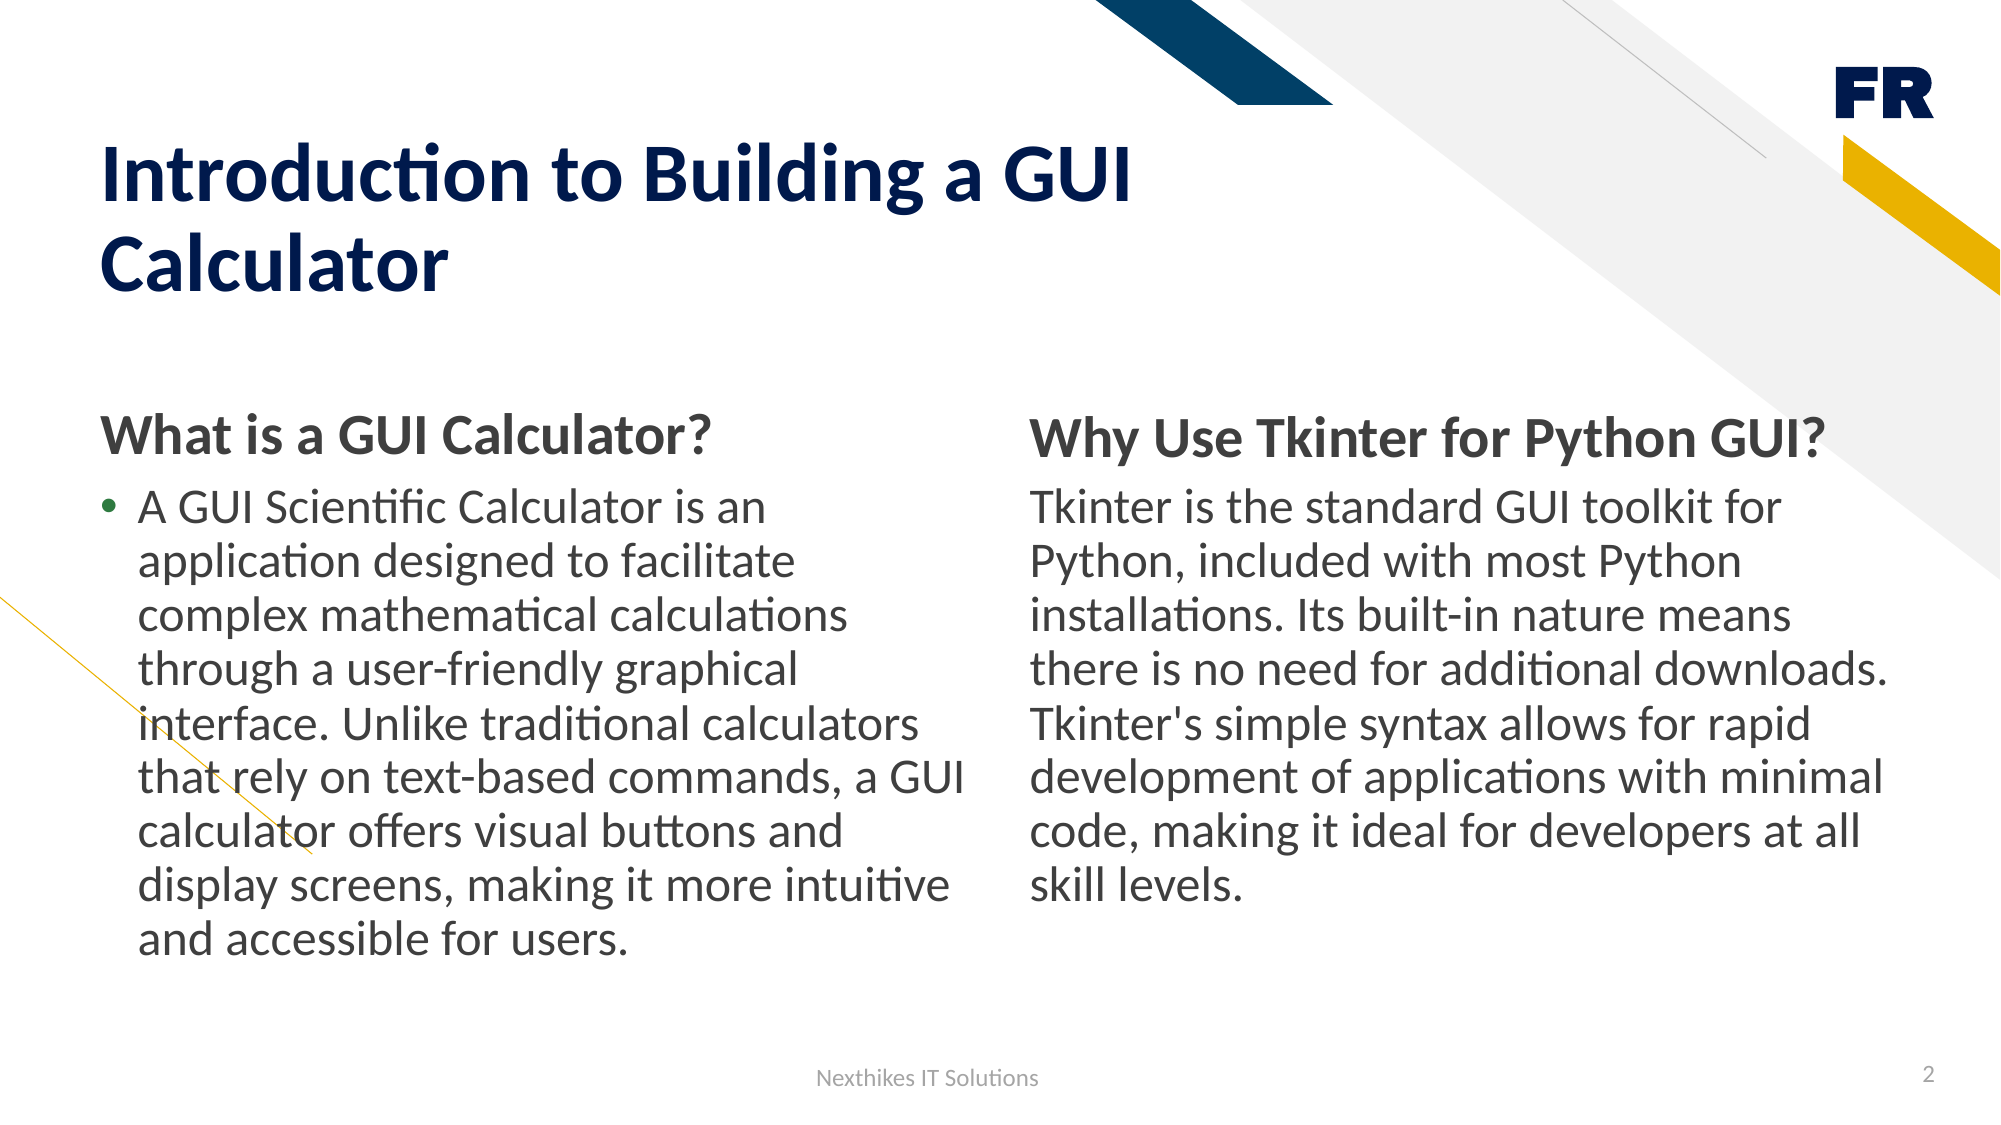

# Introduction to Building a GUI Calculator
What is a GUI Calculator?
Why Use Tkinter for Python GUI?
A GUI Scientific Calculator is an application designed to facilitate complex mathematical calculations through a user-friendly graphical interface. Unlike traditional calculators that rely on text-based commands, a GUI calculator offers visual buttons and display screens, making it more intuitive and accessible for users.
Tkinter is the standard GUI toolkit for Python, included with most Python installations. Its built-in nature means there is no need for additional downloads. Tkinter's simple syntax allows for rapid development of applications with minimal code, making it ideal for developers at all skill levels.
2
Nexthikes IT Solutions